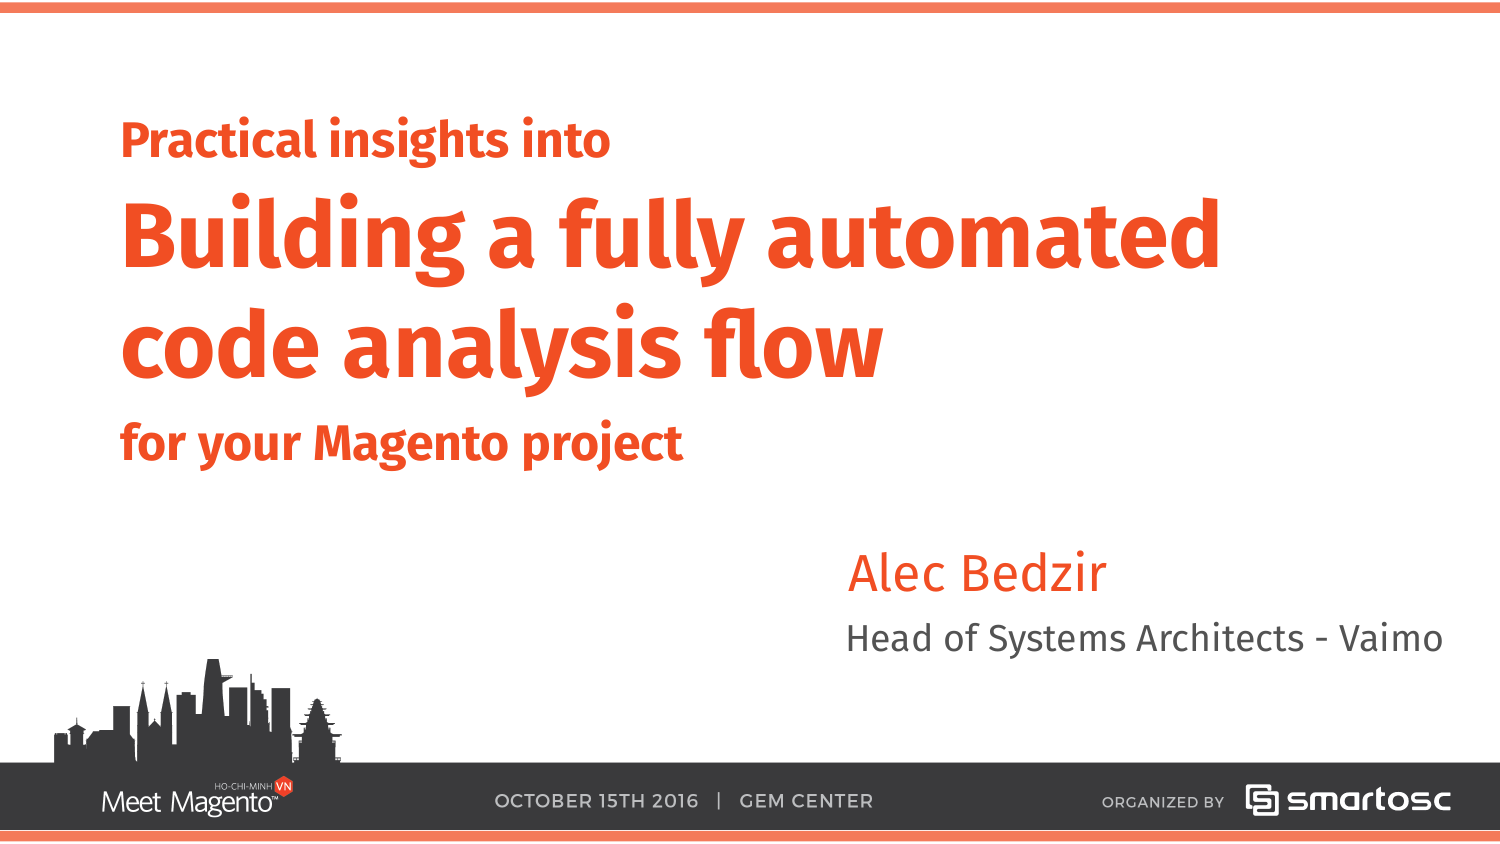

Practical insights into
Building a fully automated code analysis flow
for your Magento project
Alec Bedzir
Head of Systems Architects - Vaimo